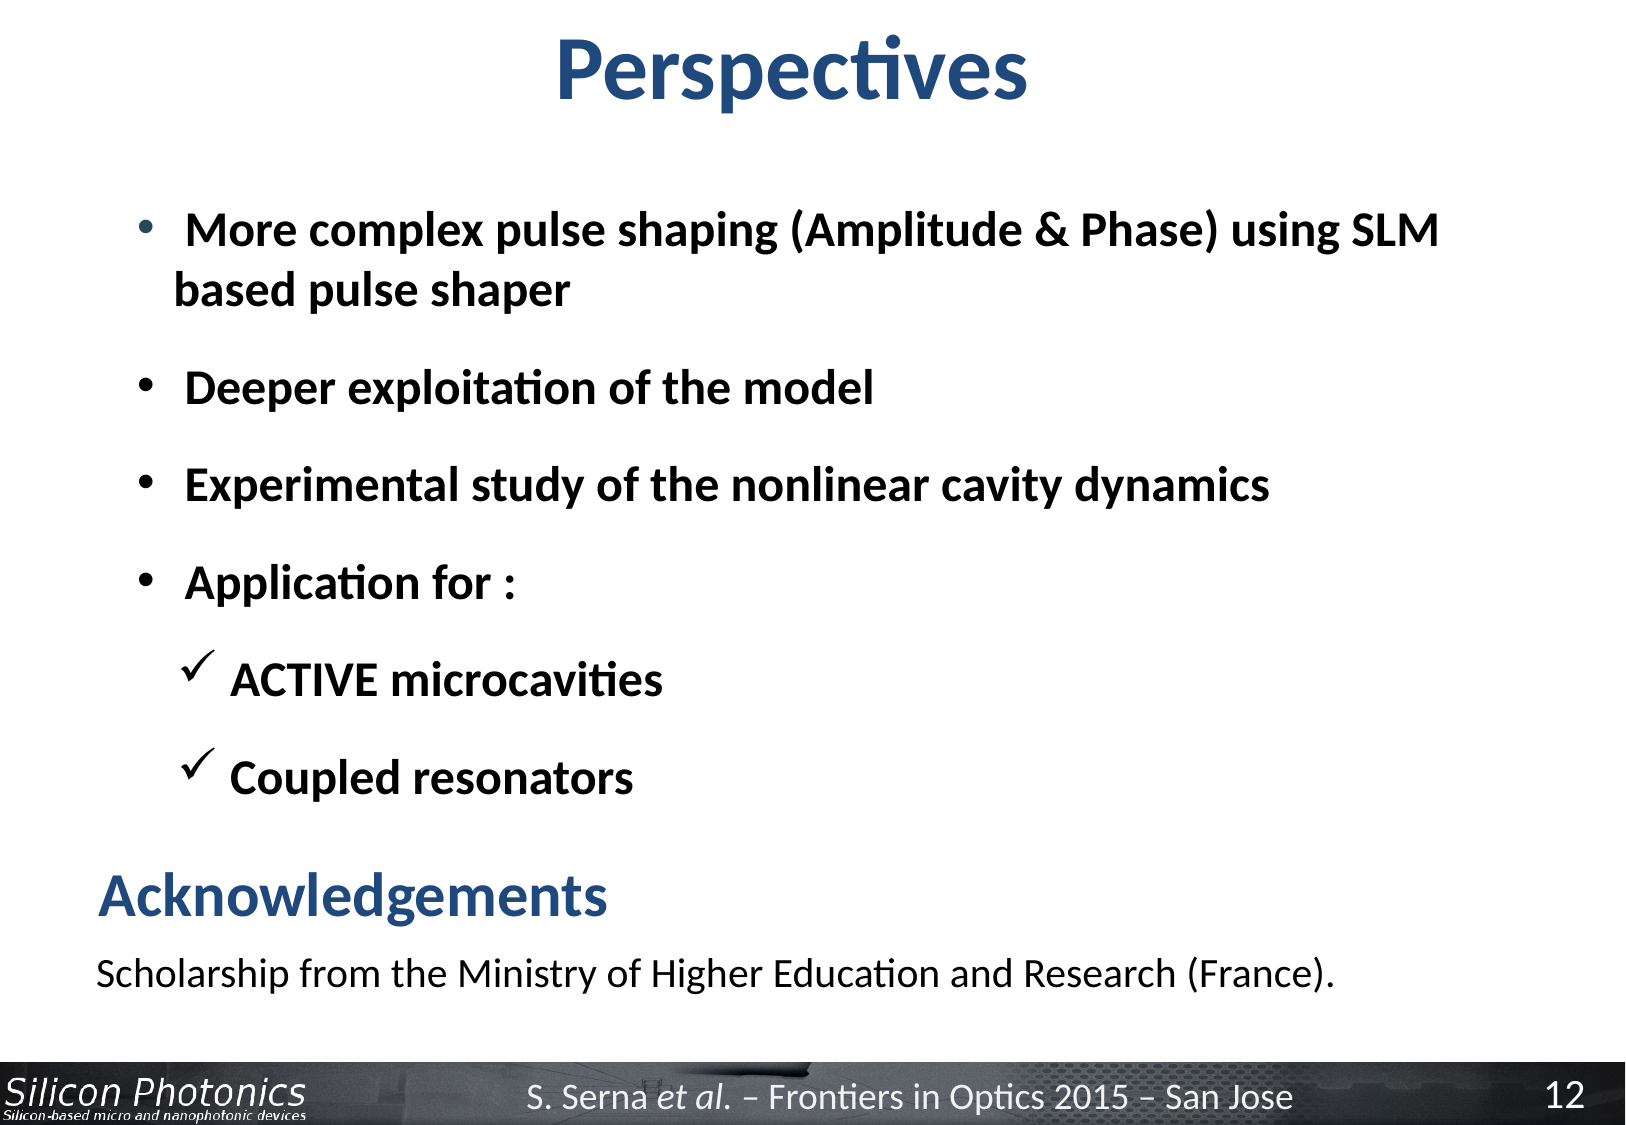

Perspectives
 More complex pulse shaping (Amplitude & Phase) using SLM based pulse shaper
 Deeper exploitation of the model
 Experimental study of the nonlinear cavity dynamics
 Application for :
 ACTIVE microcavities
 Coupled resonators

Acknowledgements
Scholarship from the Ministry of Higher Education and Research (France).
12